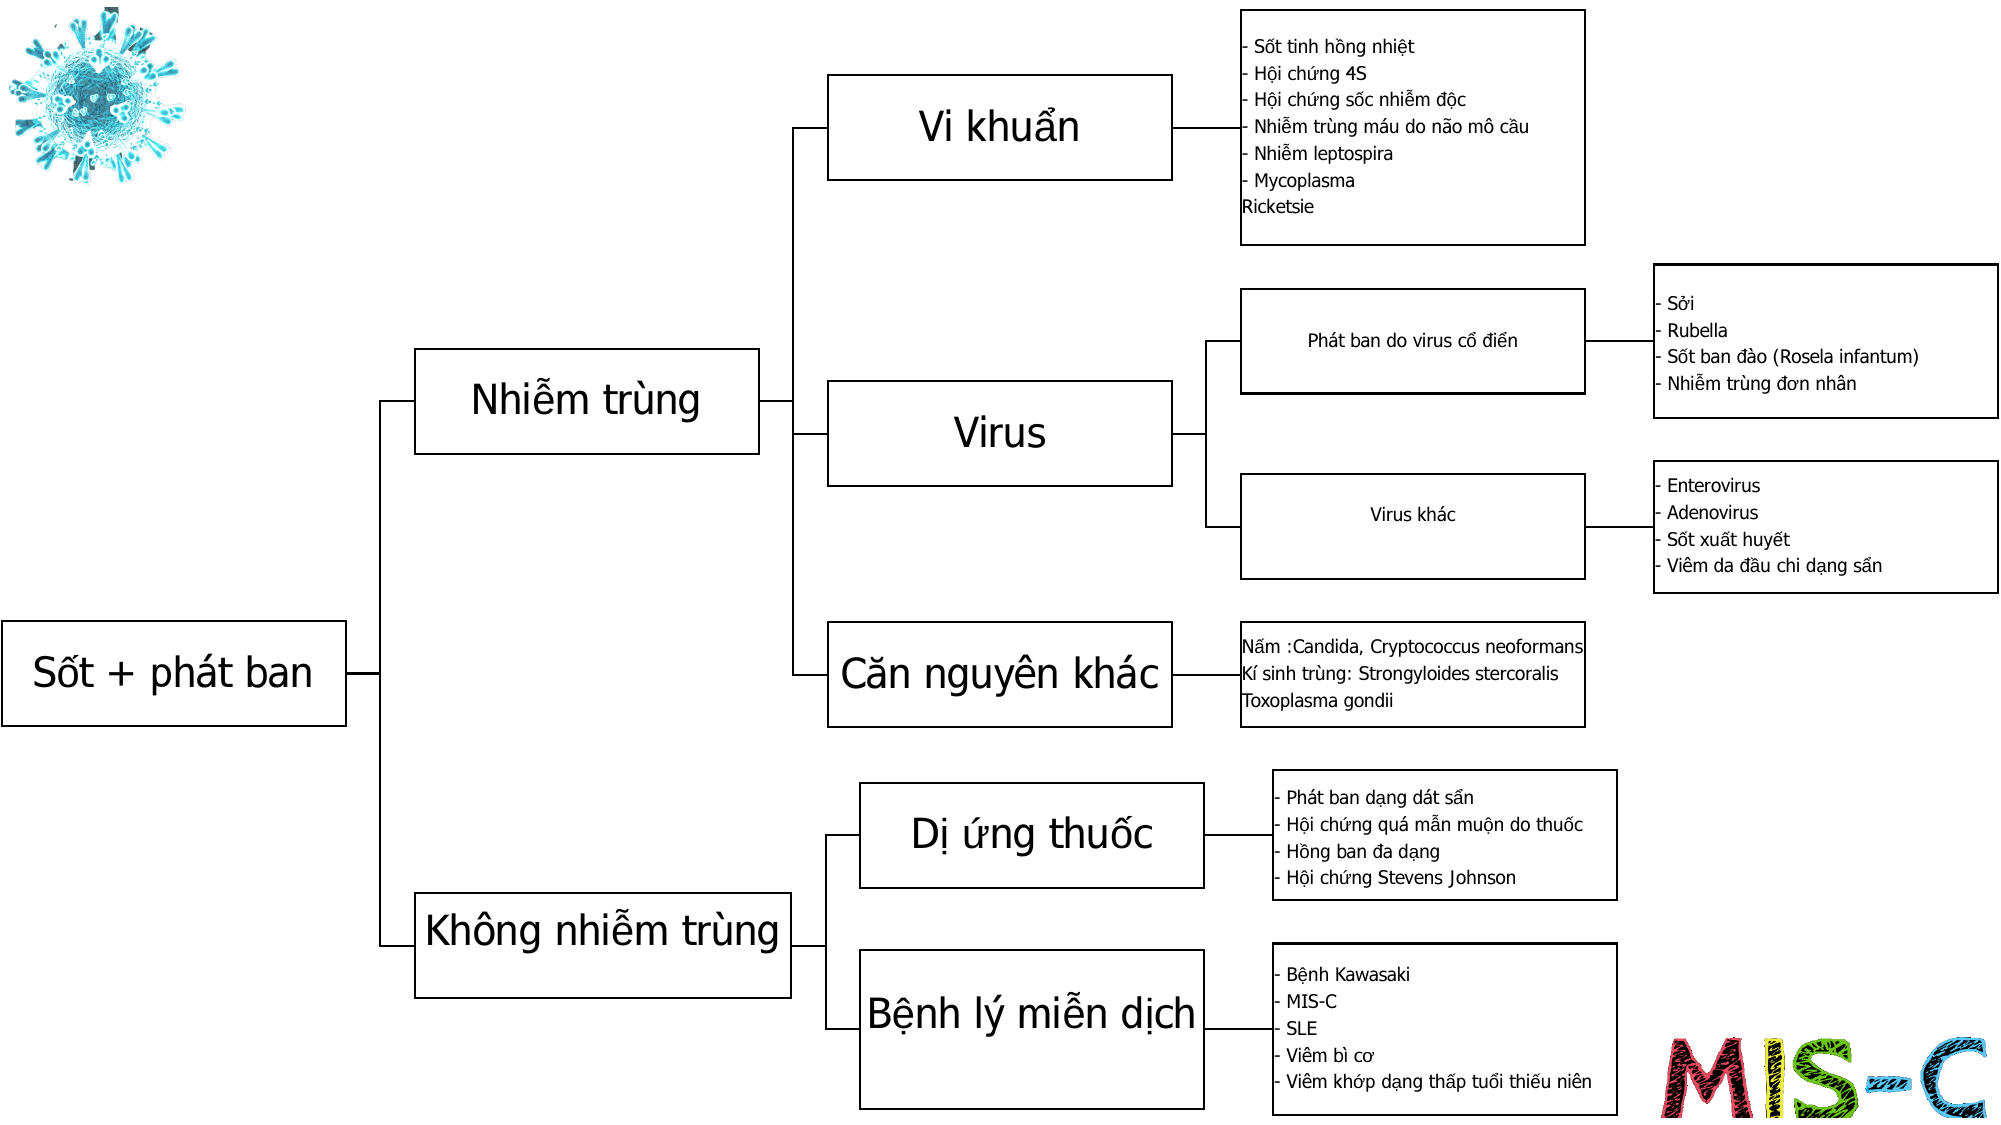

Sốt + phát ban
Nhiễm trùng
Vi khuẩn
- Sốt tinh hồng nhiệt
- Hội chứng 4S
- Hội chứng sốc nhiễm độc
- Nhiễm trùng máu do não mô cầu
- Nhiễm leptospira
- Mycoplasma
Ricketsie
Virus
Phát ban do virus cổ điển

- Sởi
- Rubella
- Sốt ban đào (Rosela infantum)
- Nhiễm trùng đơn nhân

Virus khác

- Enterovirus
- Adenovirus
- Sốt xuất huyết
- Viêm da đầu chi dạng sẩn

Căn nguyên khác
Nấm :Candida, Cryptococcus neoformans
Kí sinh trùng: Strongyloides stercoralis
Toxoplasma gondii
Không nhiễm trùng

Dị ứng thuốc

- Phát ban dạng dát sẩn
- Hội chứng quá mẫn muộn do thuốc
- Hồng ban đa dạng
- Hội chứng Stevens Johnson

Bệnh lý miễn dịch

- Bệnh Kawasaki
- MIS-C
- SLE
- Viêm bì cơ
- Viêm khớp dạng thấp tuổi thiếu niên